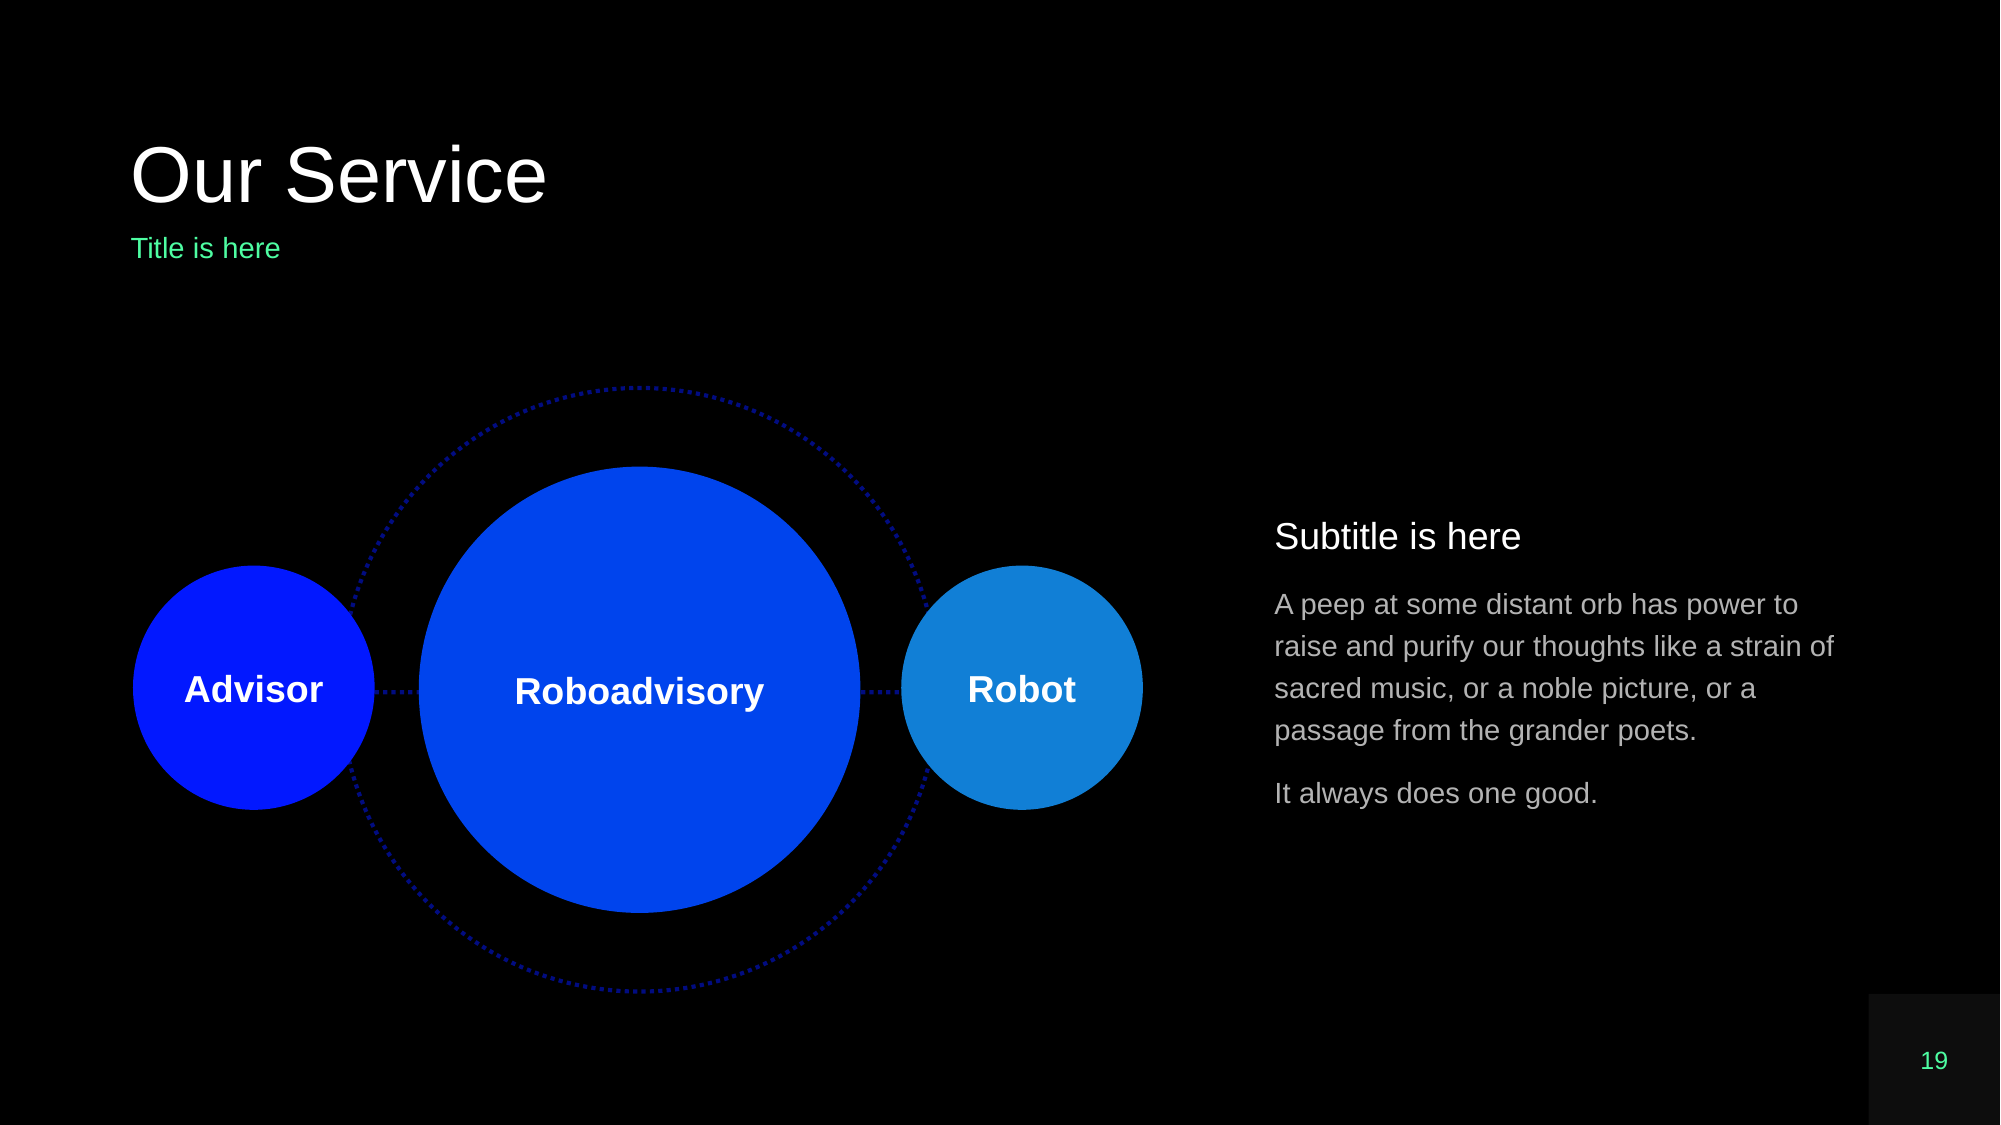

# Our Service
Title is here

Roboadvisory
Subtitle is here
A peep at some distant orb has power to raise and purify our thoughts like a strain of sacred music, or a noble picture, or a passage from the grander poets.
It always does one good.
Advisor
Robot

19